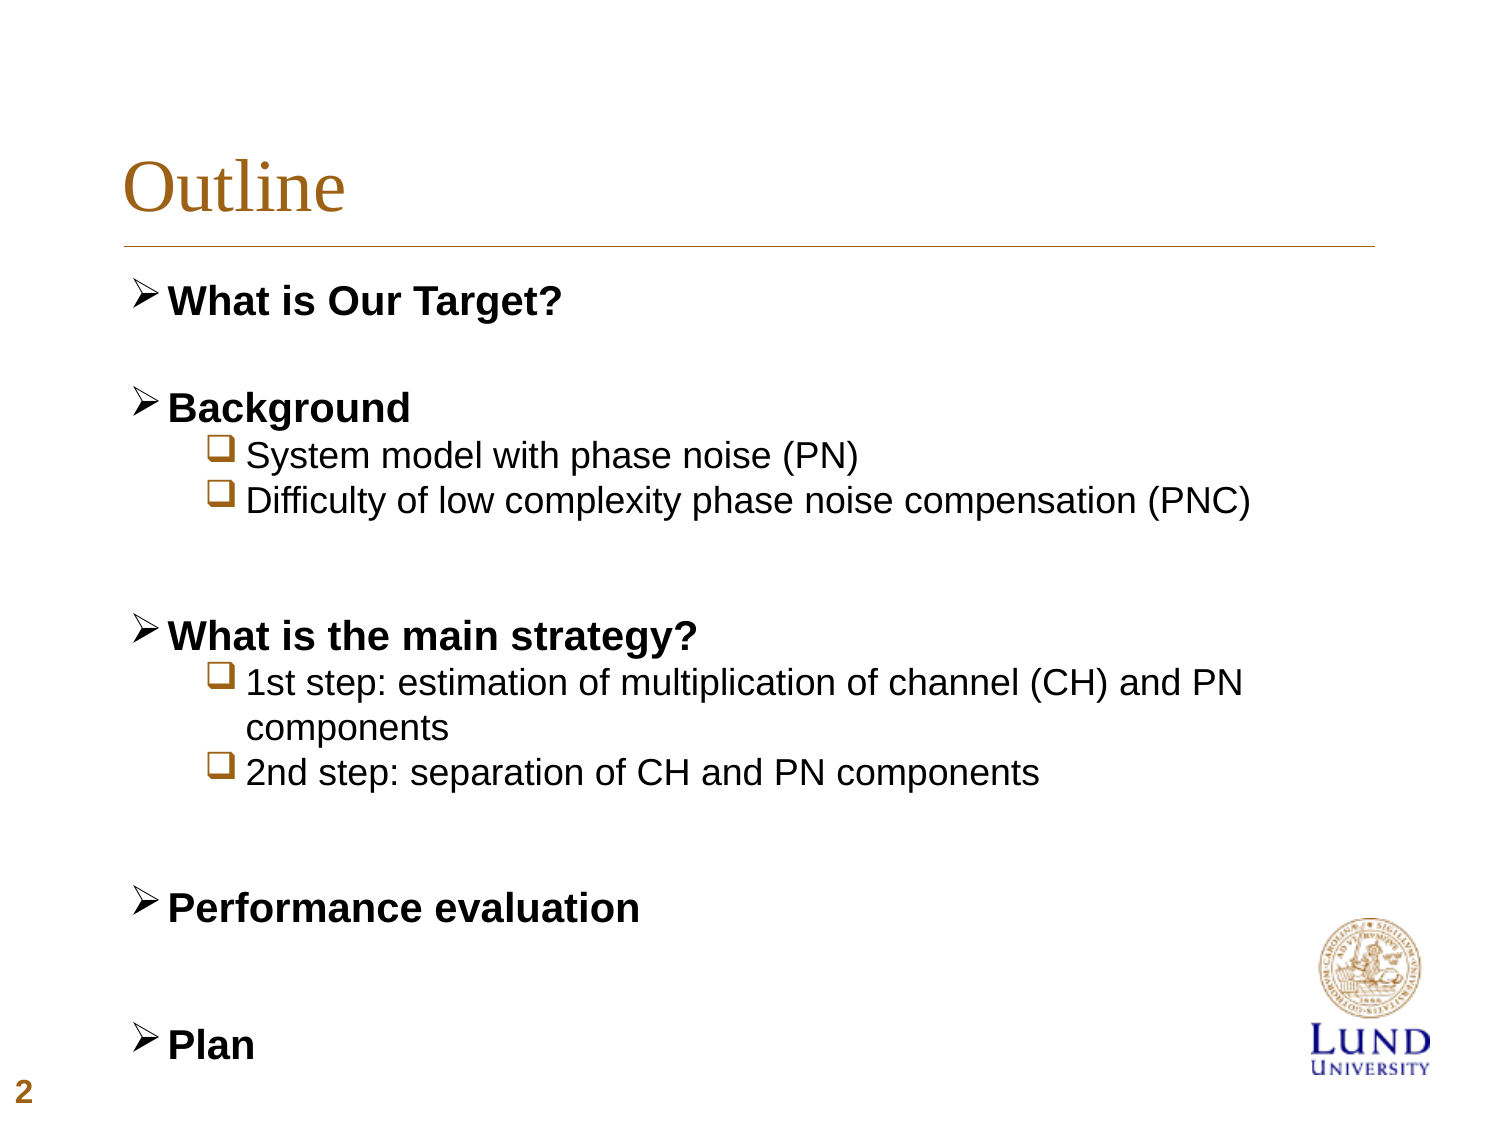

# Outline
What is Our Target?

Background
System model with phase noise (PN)
Difficulty of low complexity phase noise compensation (PNC)

What is the main strategy?
1st step: estimation of multiplication of channel (CH) and PN components
2nd step: separation of CH and PN components

Performance evaluation

Plan